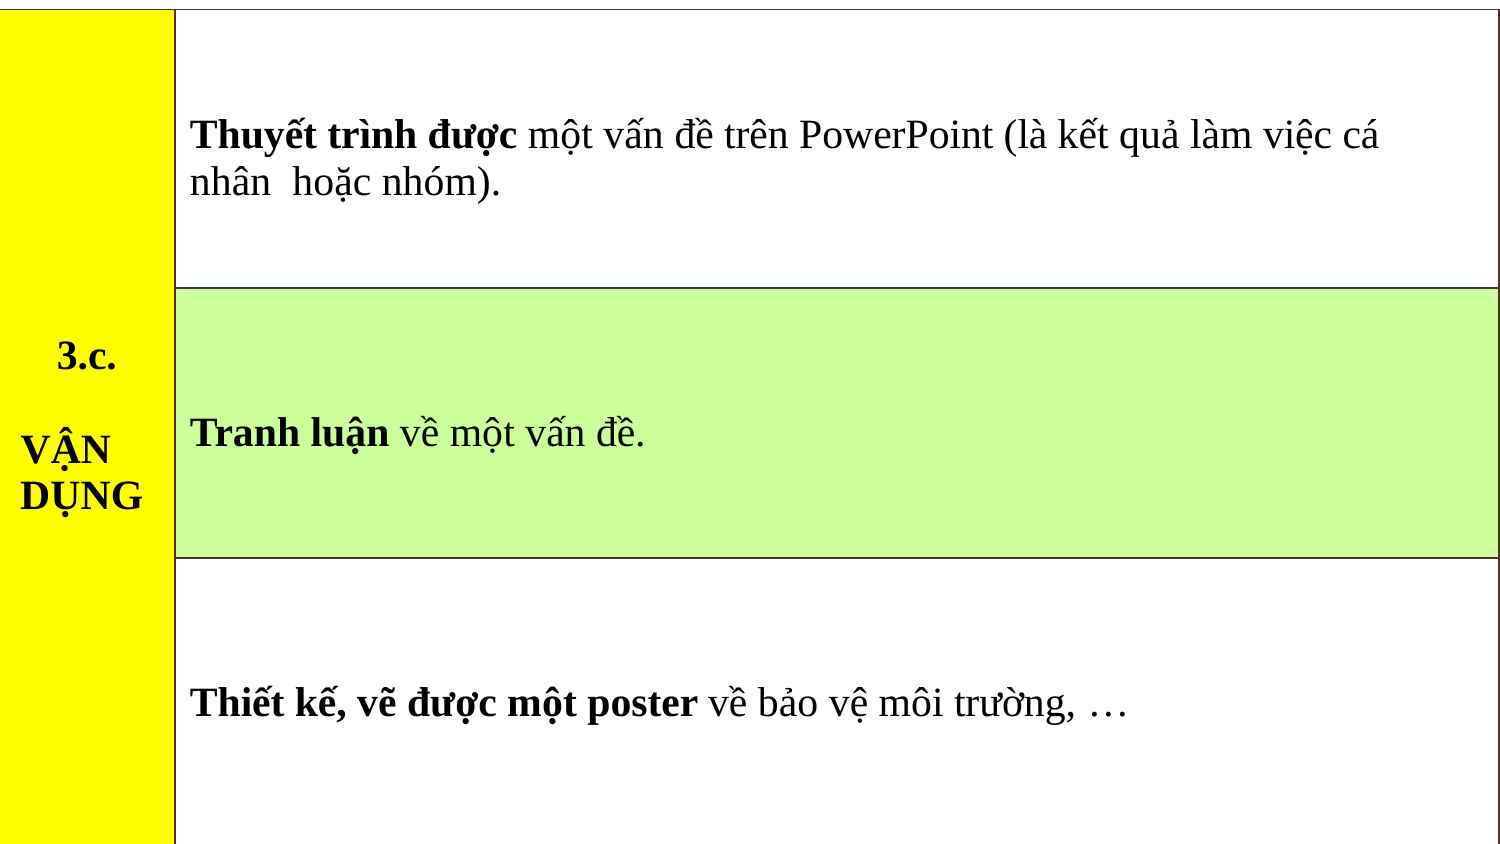

| 3.c. VẬN DỤNG | Thuyết trình được một vấn đề trên PowerPoint (là kết quả làm việc cá nhân hoặc nhóm). |
| --- | --- |
|  | Tranh luận về một vấn đề. |
|  | Thiết kế, vẽ được một poster về bảo vệ môi trường, … |